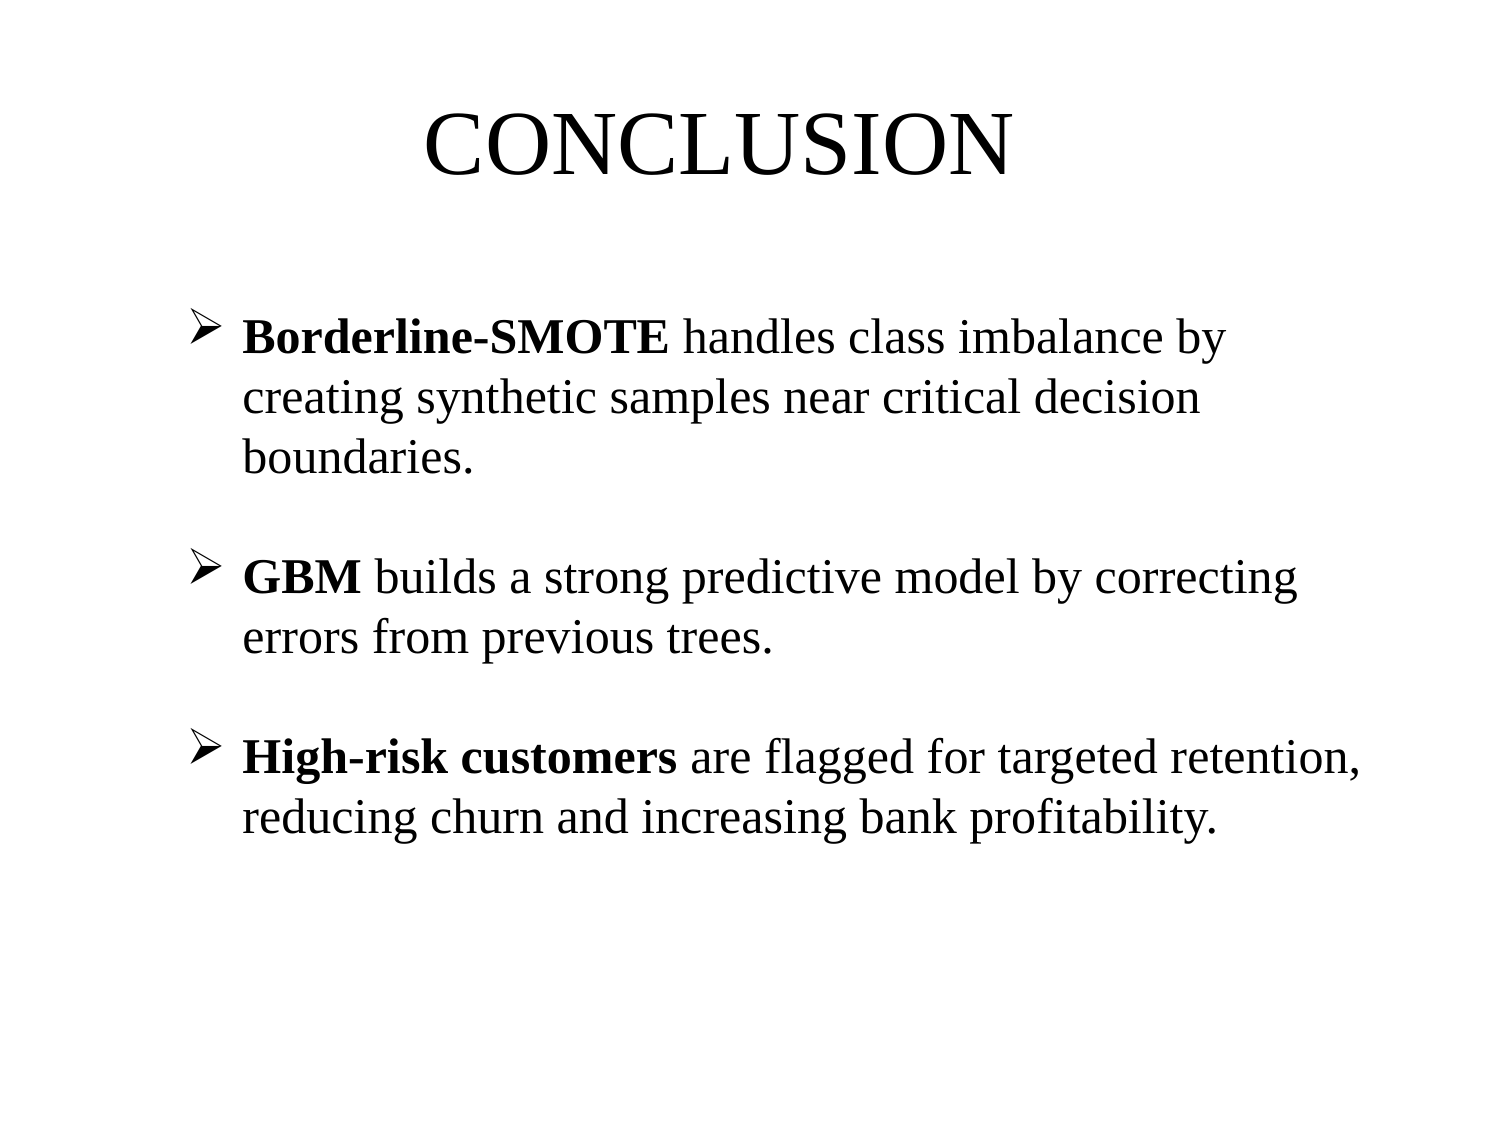

# CONCLUSION

Borderline-SMOTE handles class imbalance by creating synthetic samples near critical decision boundaries.

GBM builds a strong predictive model by correcting errors from previous trees.

High-risk customers are flagged for targeted retention, reducing churn and increasing bank profitability.